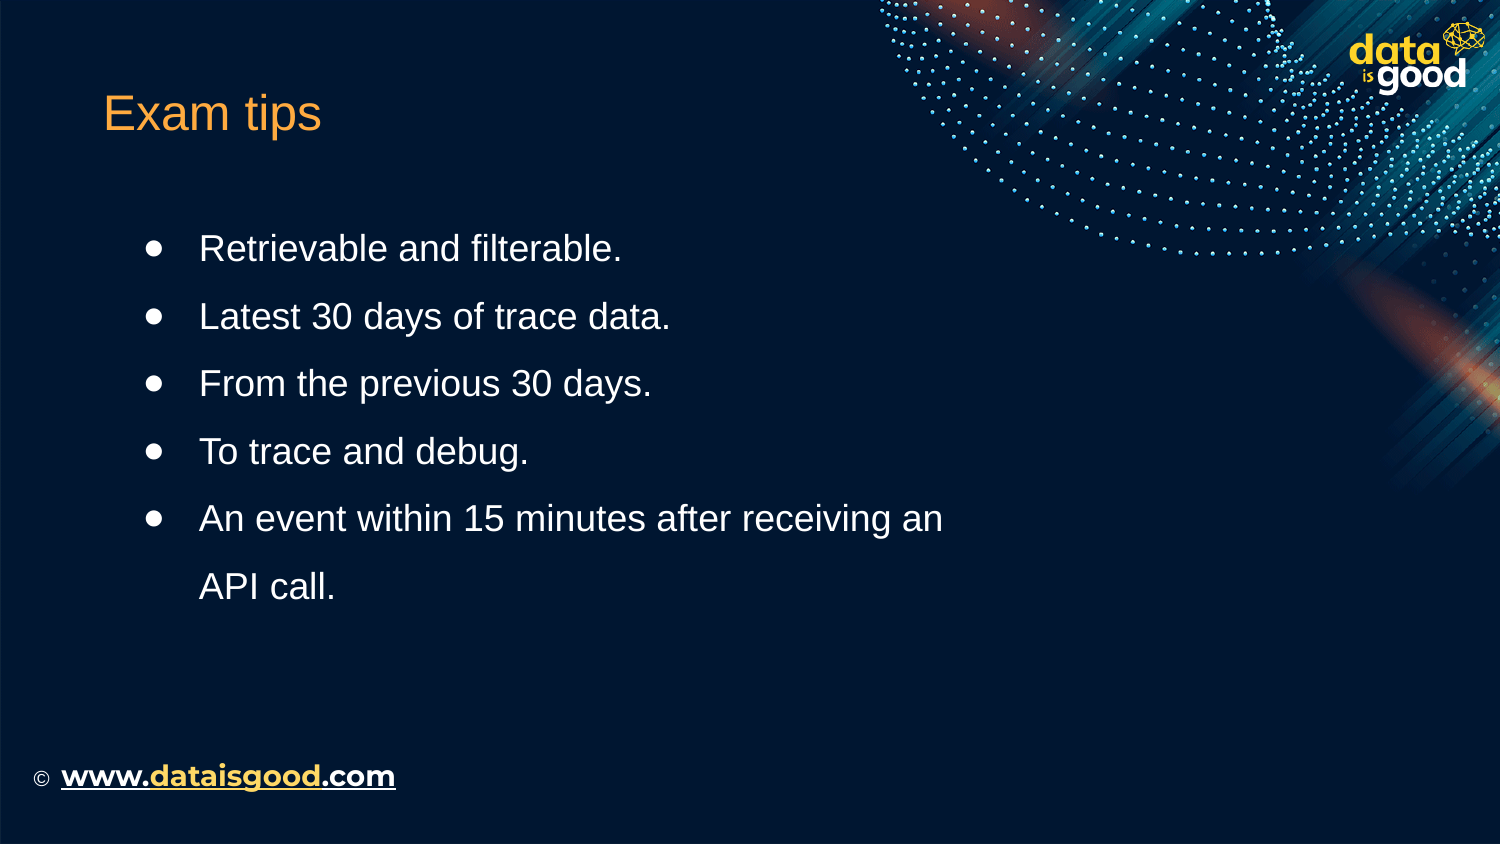

# Exam tips
Retrievable and filterable.
Latest 30 days of trace data.
From the previous 30 days.
To trace and debug.
An event within 15 minutes after receiving an API call.